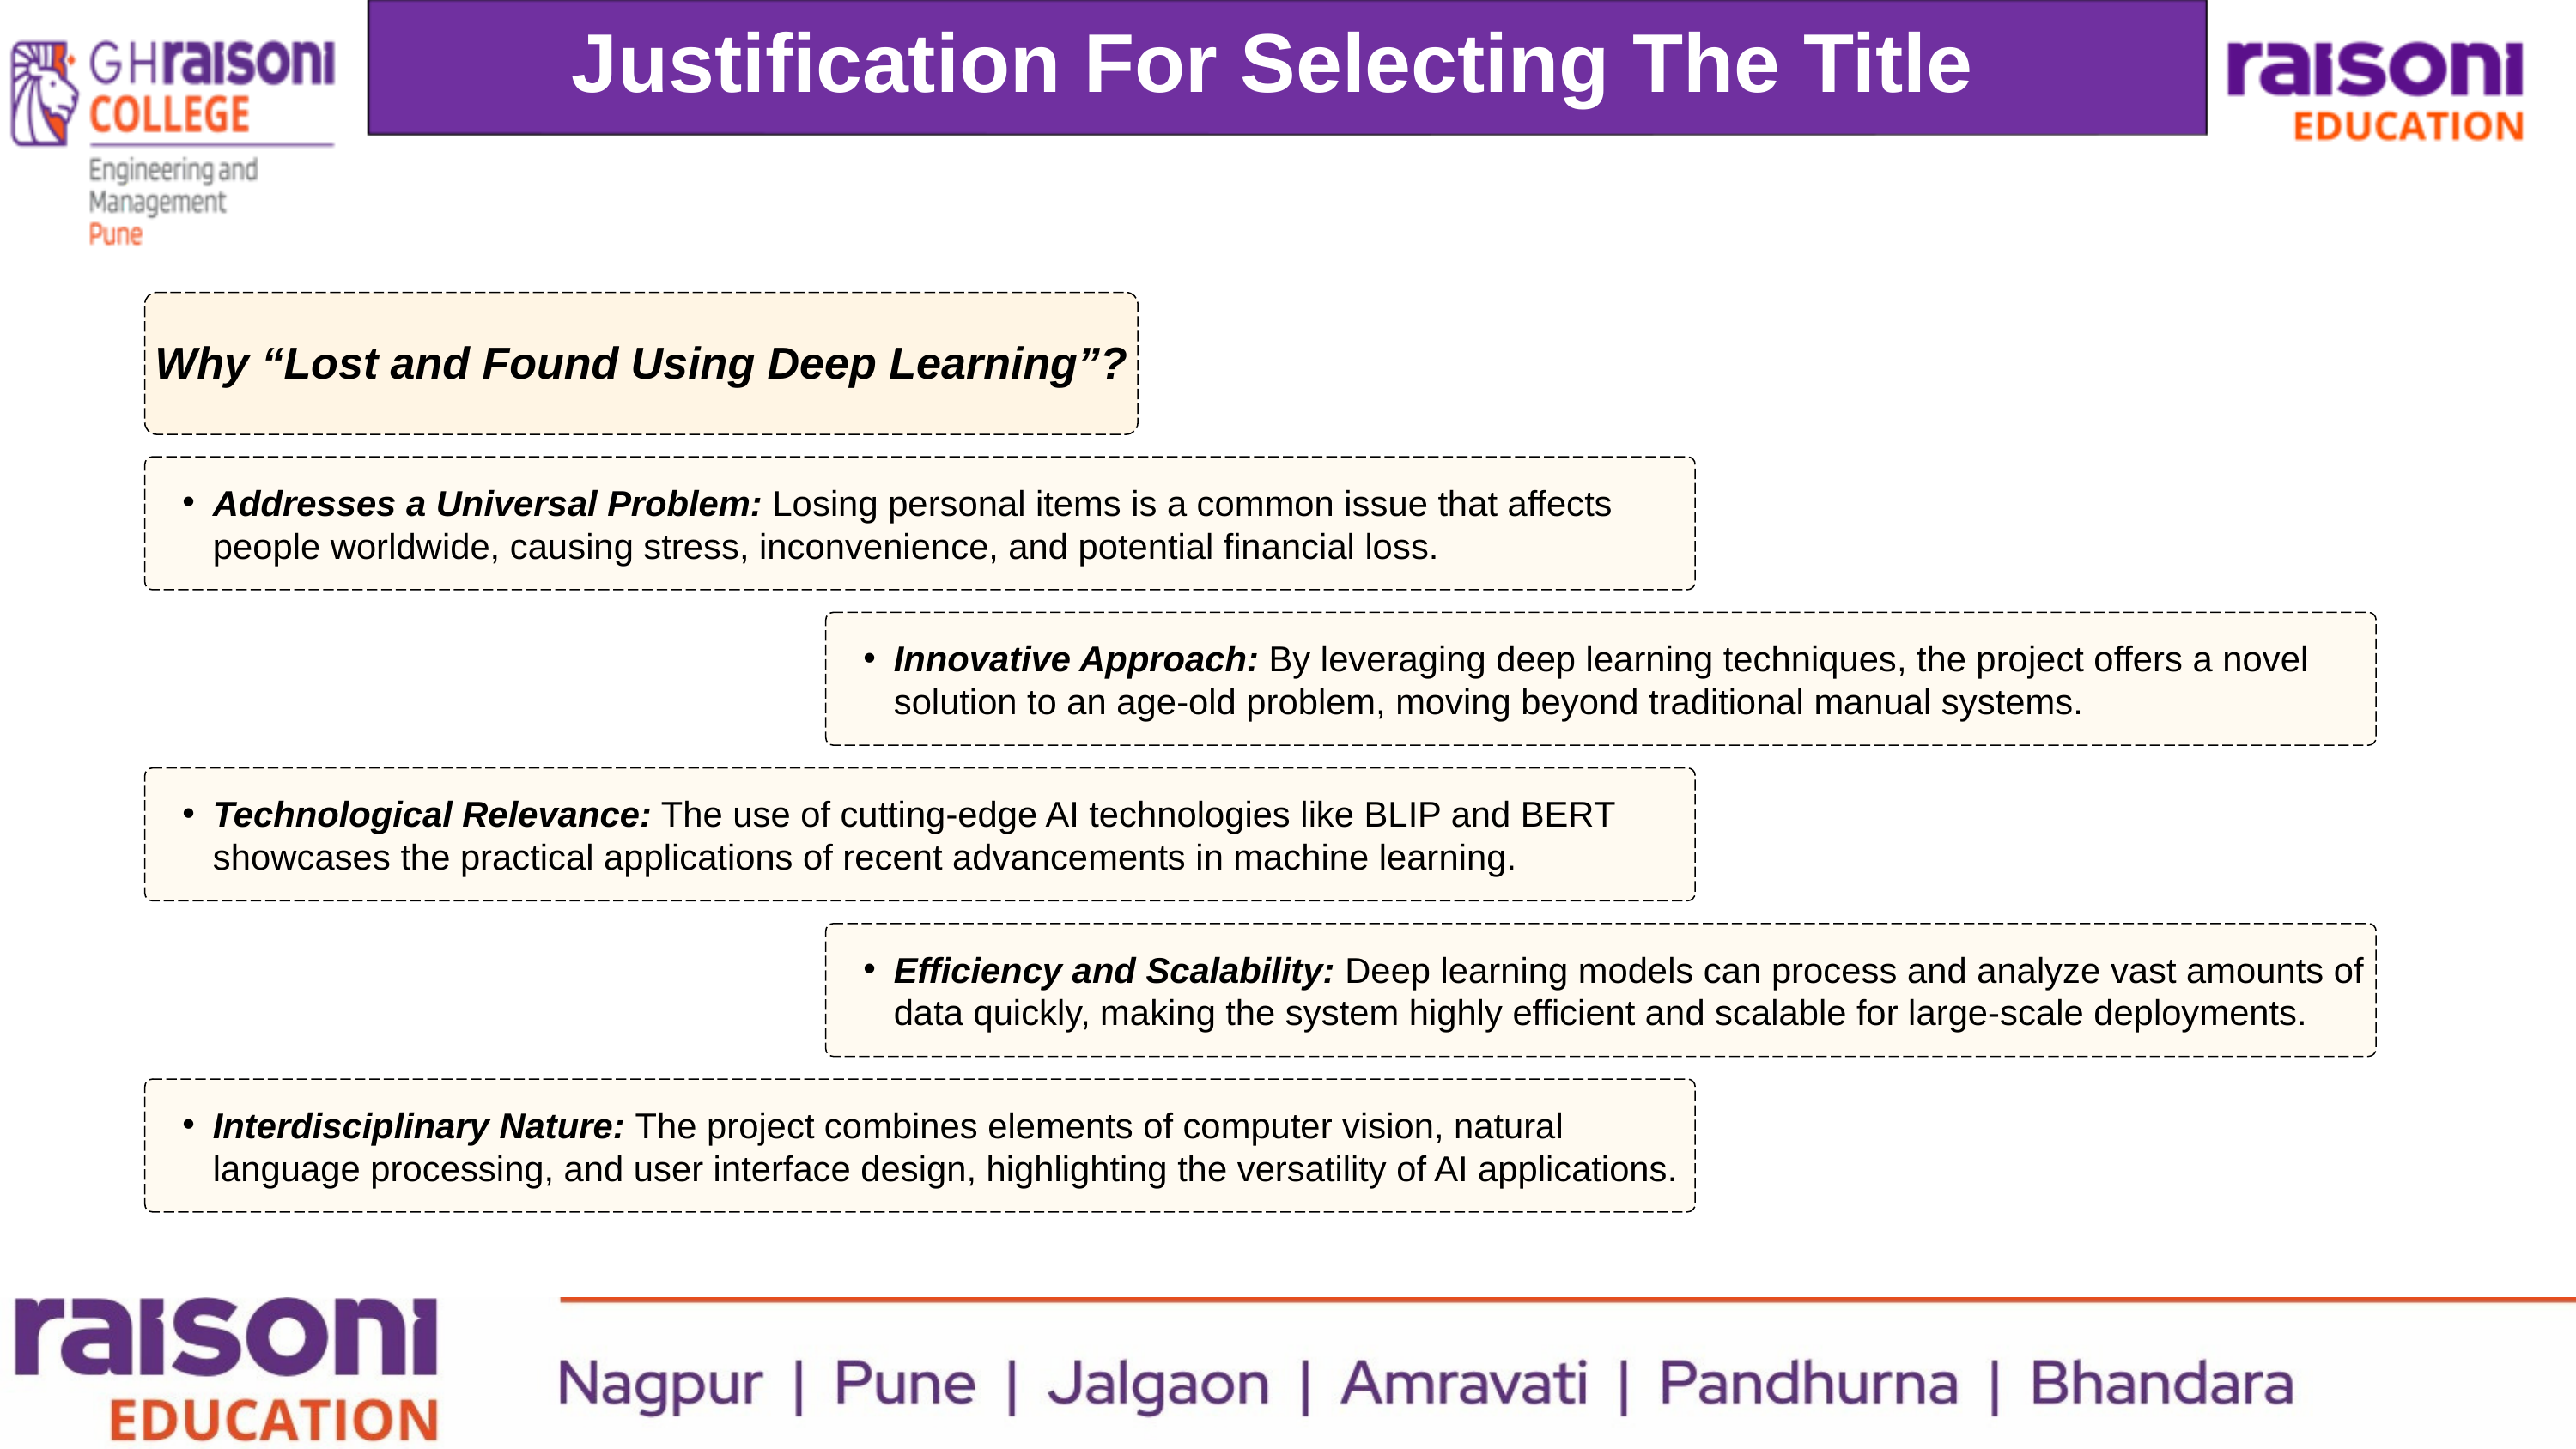

Justification For Selecting The Title

Why “Lost and Found Using Deep Learning”?

Addresses a Universal Problem: Losing personal items is a common issue that affects people worldwide, causing stress, inconvenience, and potential financial loss.

Innovative Approach: By leveraging deep learning techniques, the project offers a novel solution to an age-old problem, moving beyond traditional manual systems.

Technological Relevance: The use of cutting-edge AI technologies like BLIP and BERT showcases the practical applications of recent advancements in machine learning.

Efficiency and Scalability: Deep learning models can process and analyze vast amounts of data quickly, making the system highly efficient and scalable for large-scale deployments.

Interdisciplinary Nature: The project combines elements of computer vision, natural language processing, and user interface design, highlighting the versatility of AI applications.